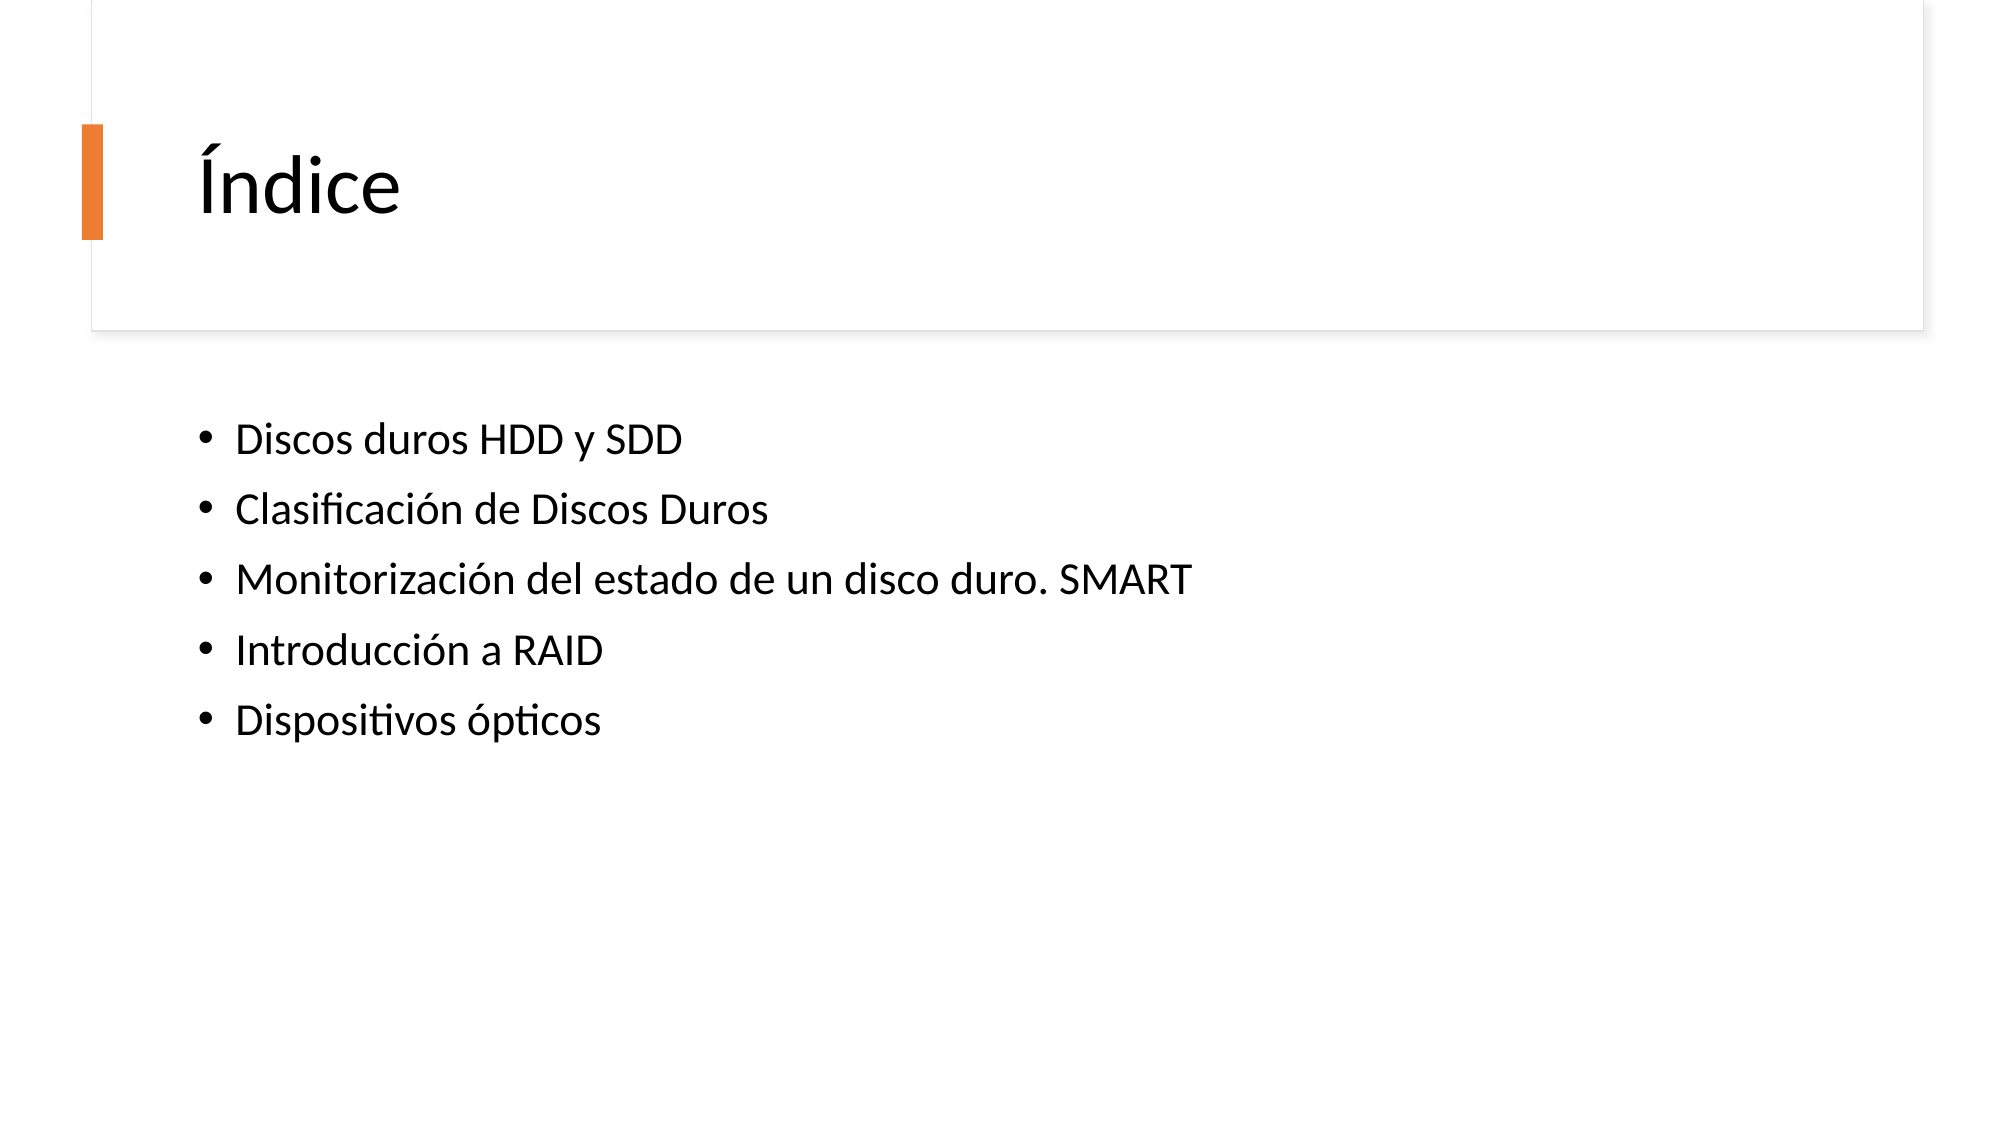

# Índice

Discos duros HDD y SDD
Clasificación de Discos Duros
Monitorización del estado de un disco duro. SMART
Introducción a RAID
Dispositivos ópticos